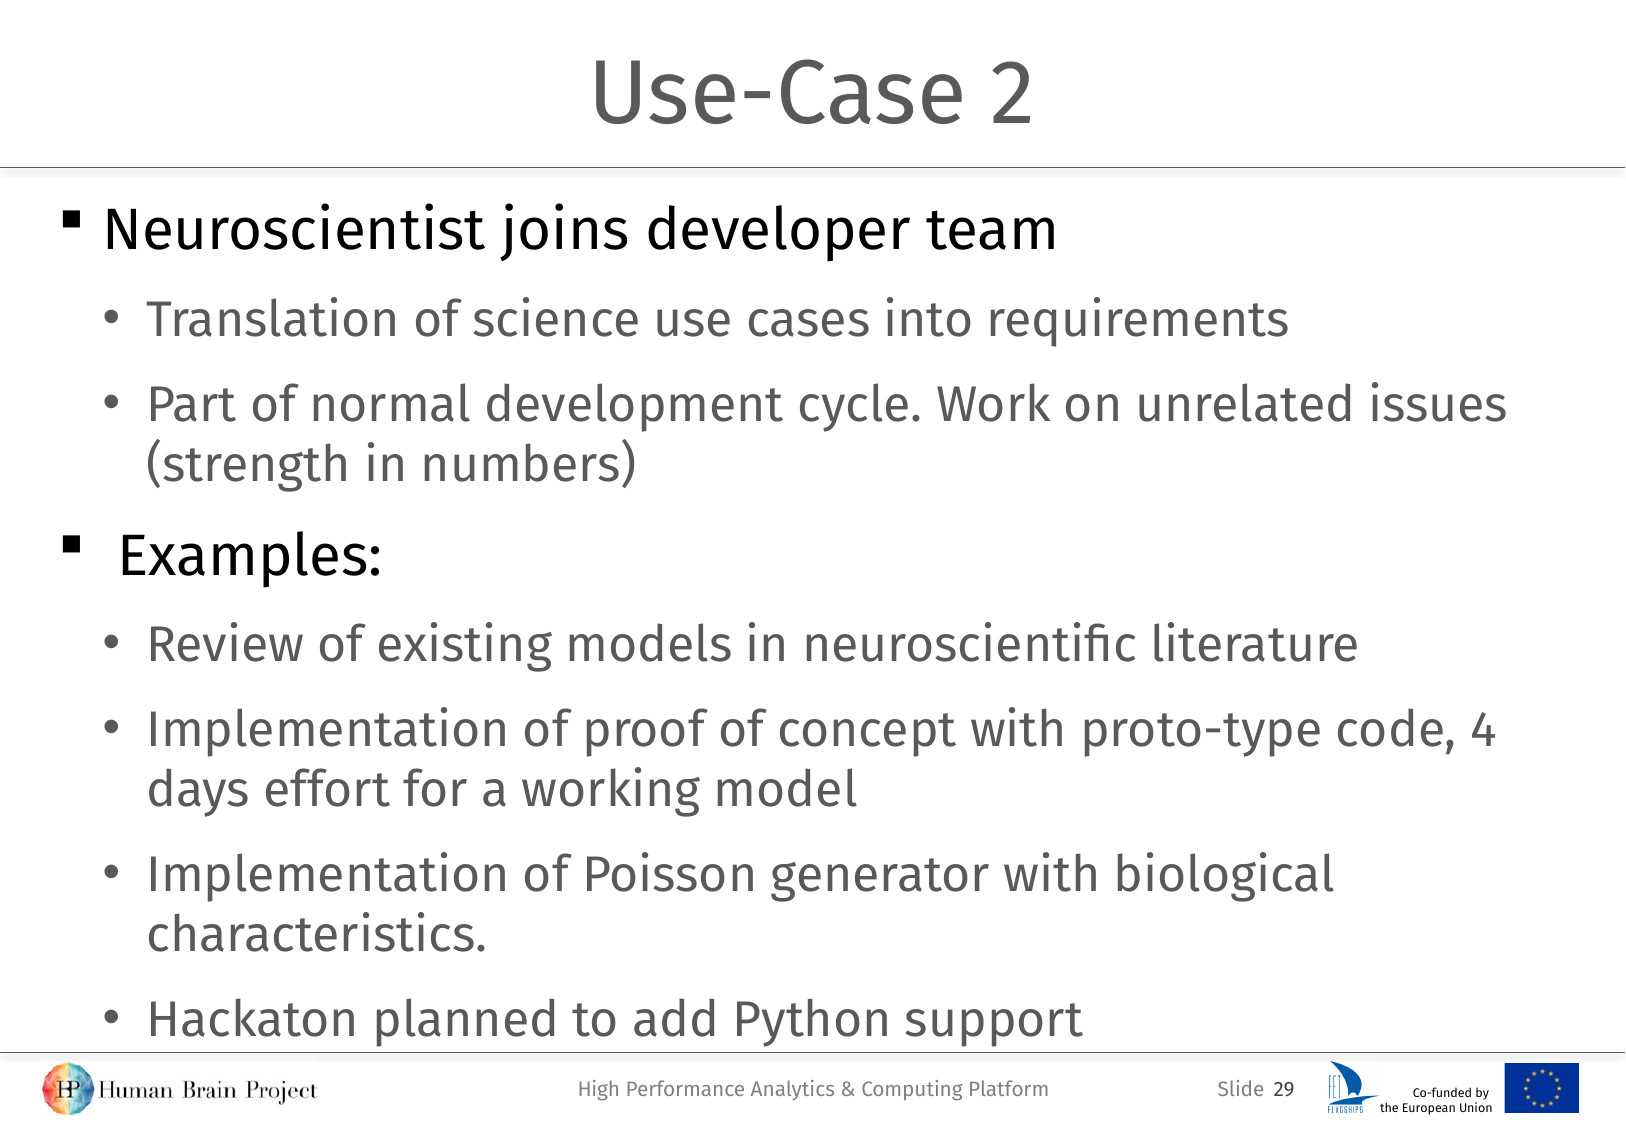

# Use-Case 2
Neuroscientist joins developer team
Translation of science use cases into requirements
Part of normal development cycle. Work on unrelated issues (strength in numbers)
 Examples:
Review of existing models in neuroscientific literature
Implementation of proof of concept with proto-type code, 4 days effort for a working model
Implementation of Poisson generator with biological characteristics.
Hackaton planned to add Python support
29